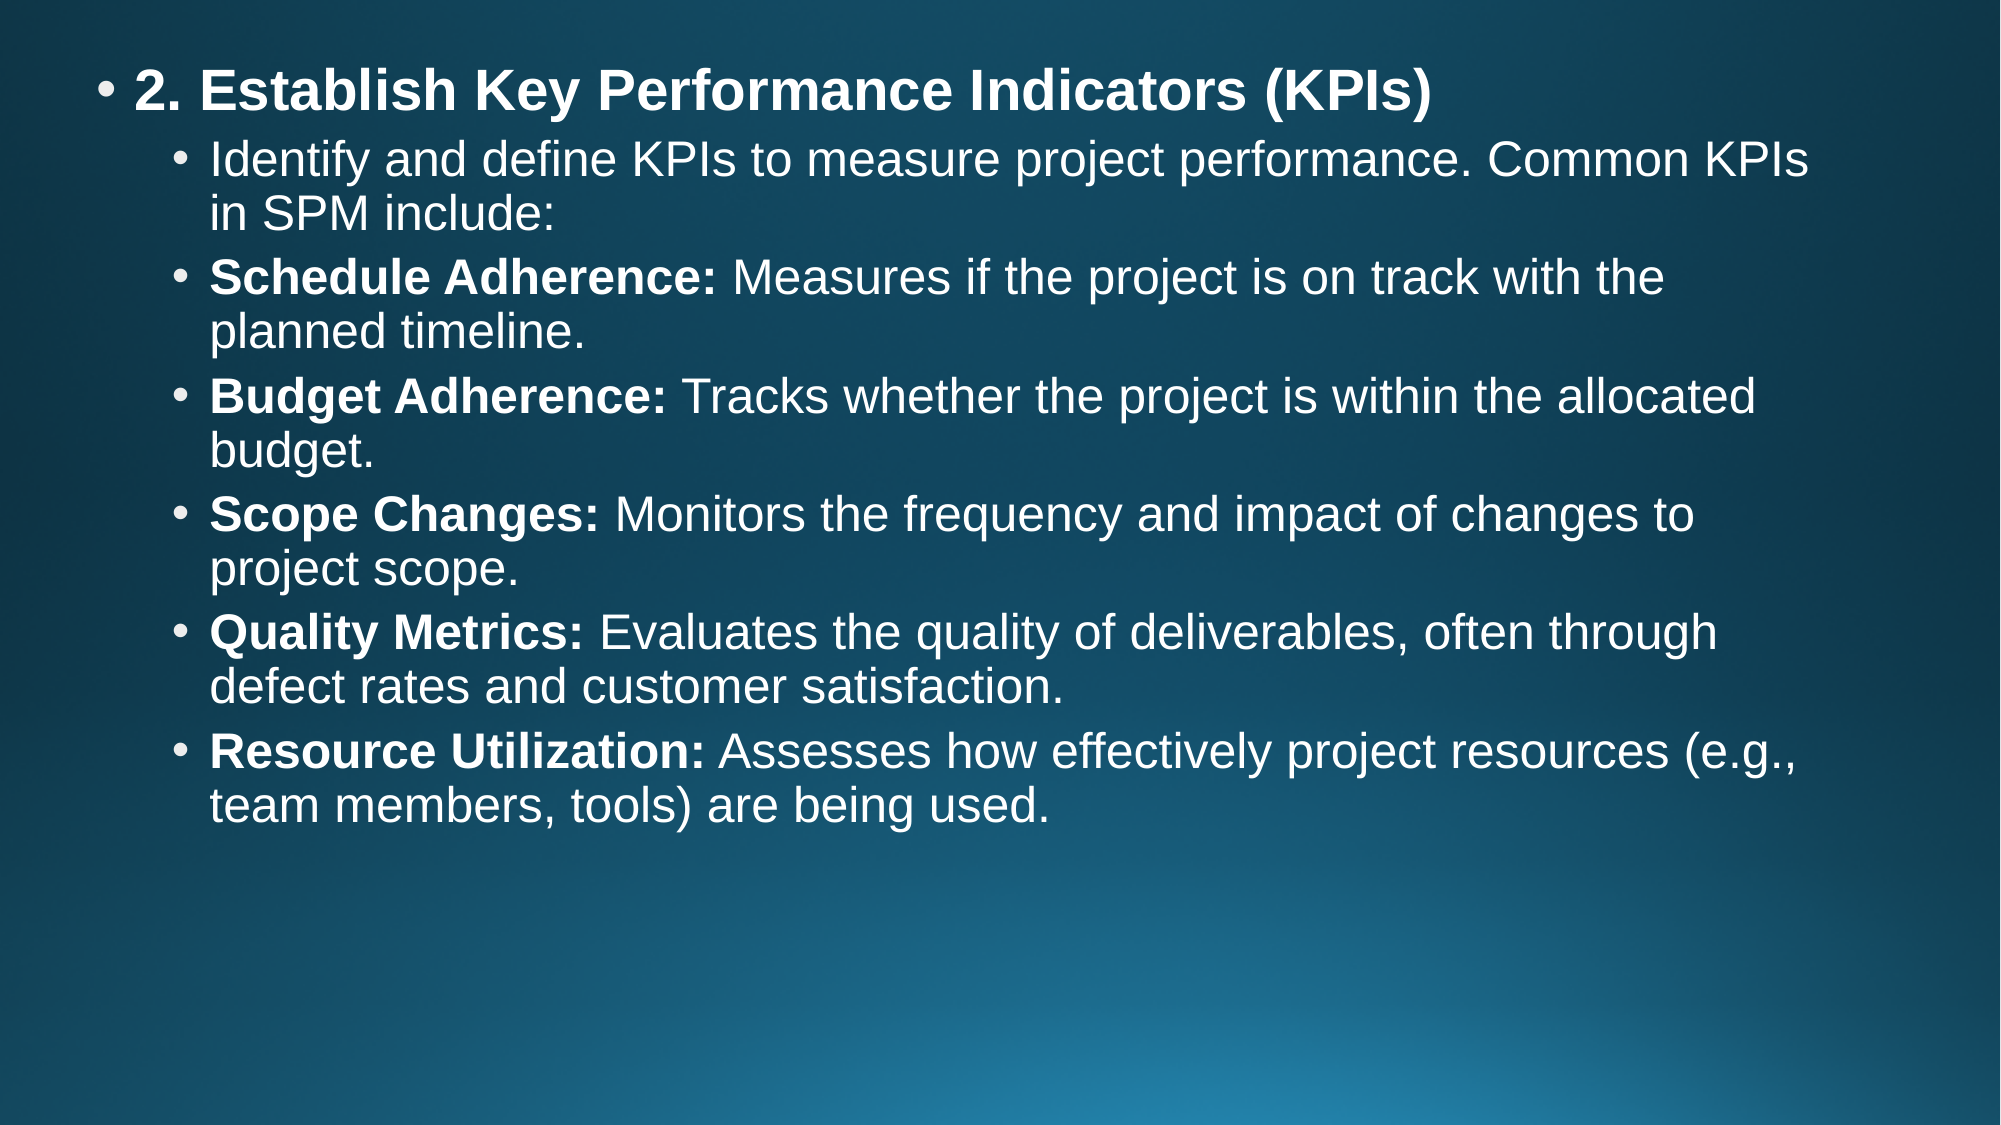

2. Establish Key Performance Indicators (KPIs)
Identify and define KPIs to measure project performance. Common KPIs in SPM include:
Schedule Adherence: Measures if the project is on track with the planned timeline.
Budget Adherence: Tracks whether the project is within the allocated budget.
Scope Changes: Monitors the frequency and impact of changes to project scope.
Quality Metrics: Evaluates the quality of deliverables, often through defect rates and customer satisfaction.
Resource Utilization: Assesses how effectively project resources (e.g., team members, tools) are being used.